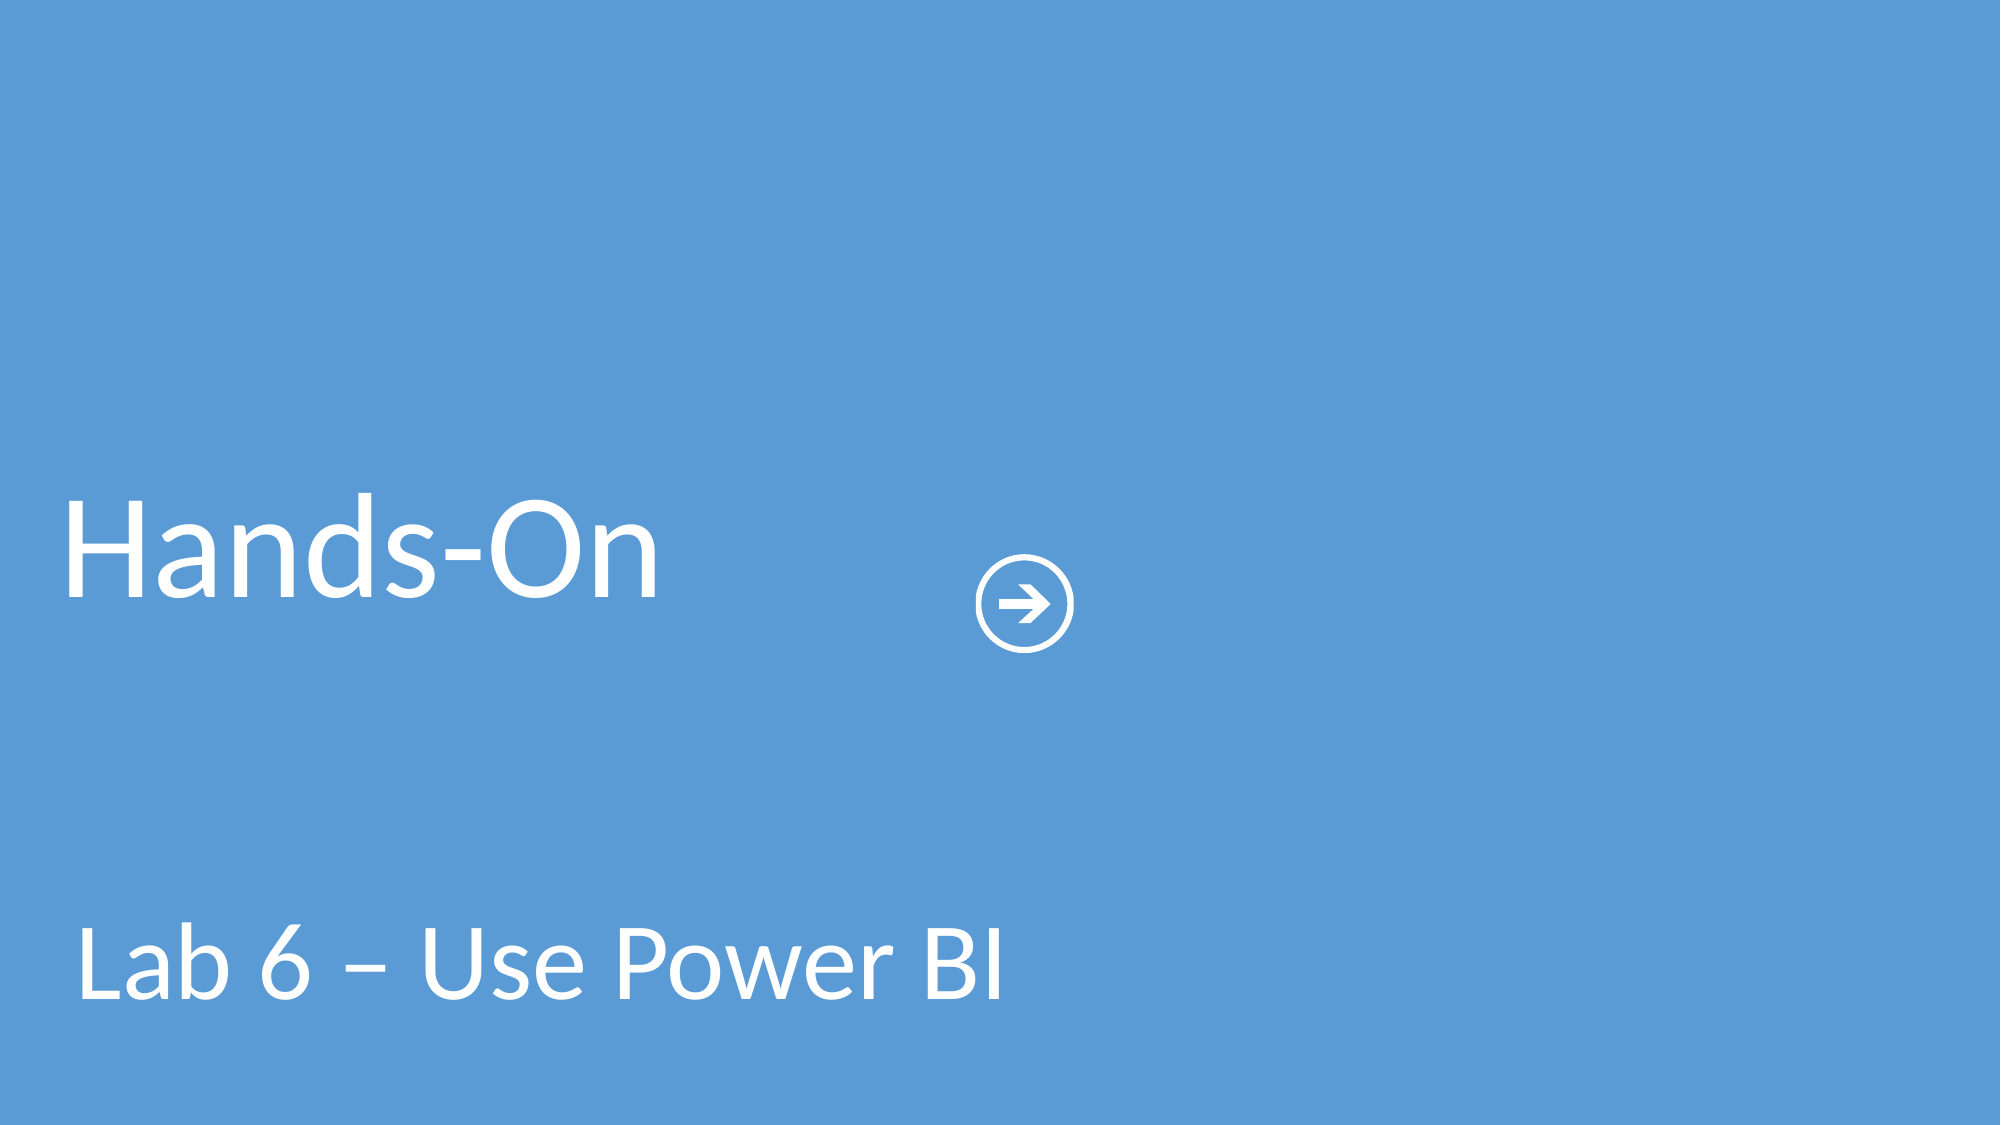

Hands-On
Lab 6 – Use Power BI